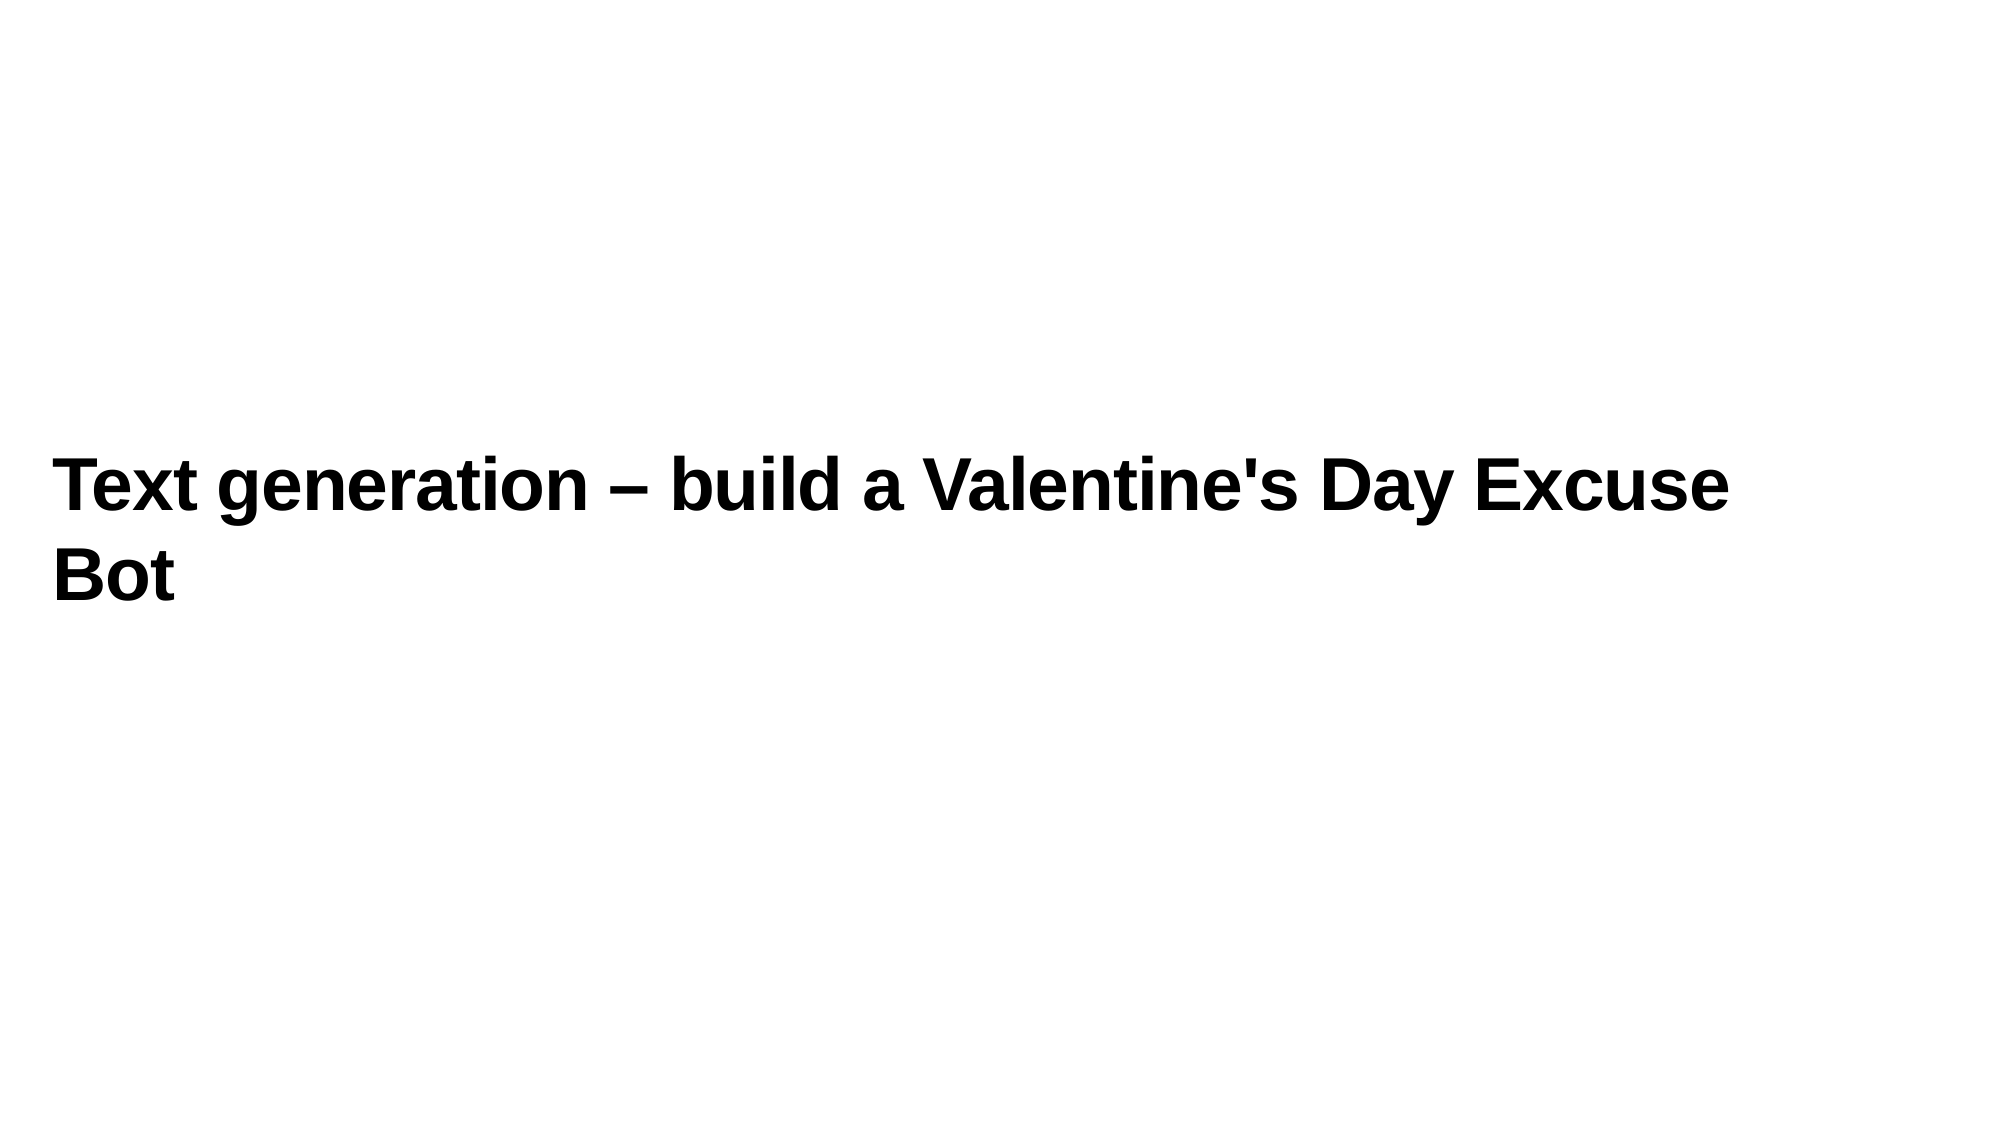

# Text generation – build a Valentine's Day Excuse Bot